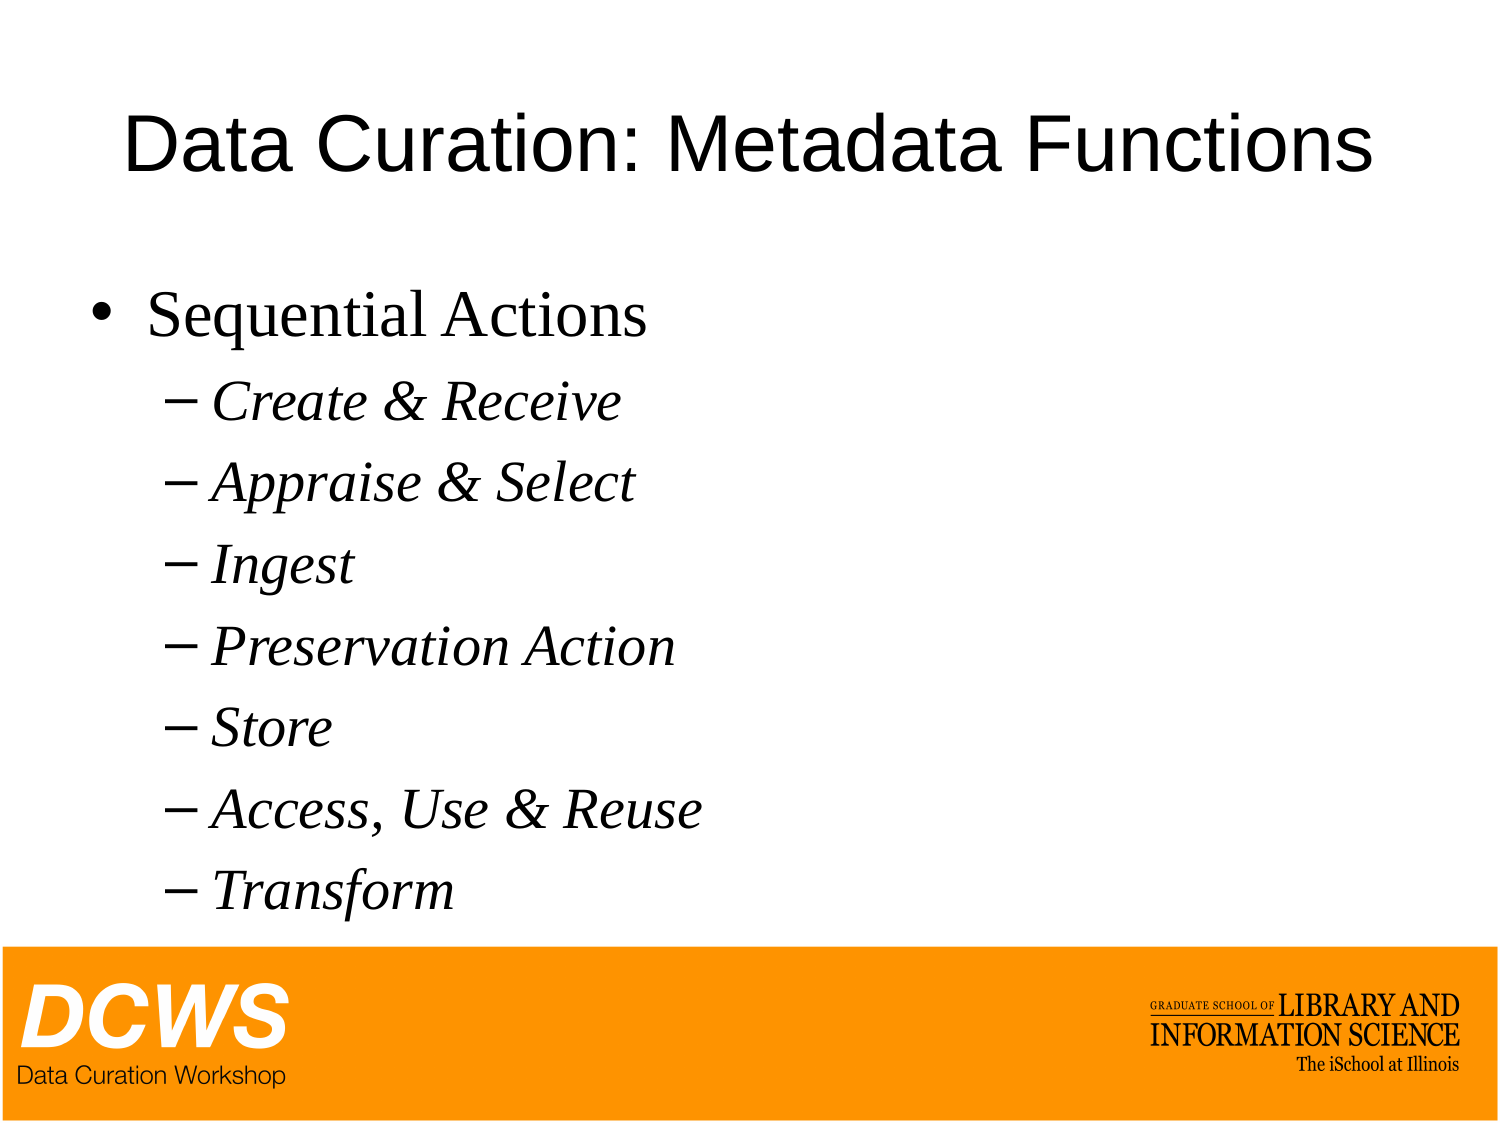

# Data Curation: Metadata Functions
Sequential Actions
Create & Receive
Appraise & Select
Ingest
Preservation Action
Store
Access, Use & Reuse
Transform